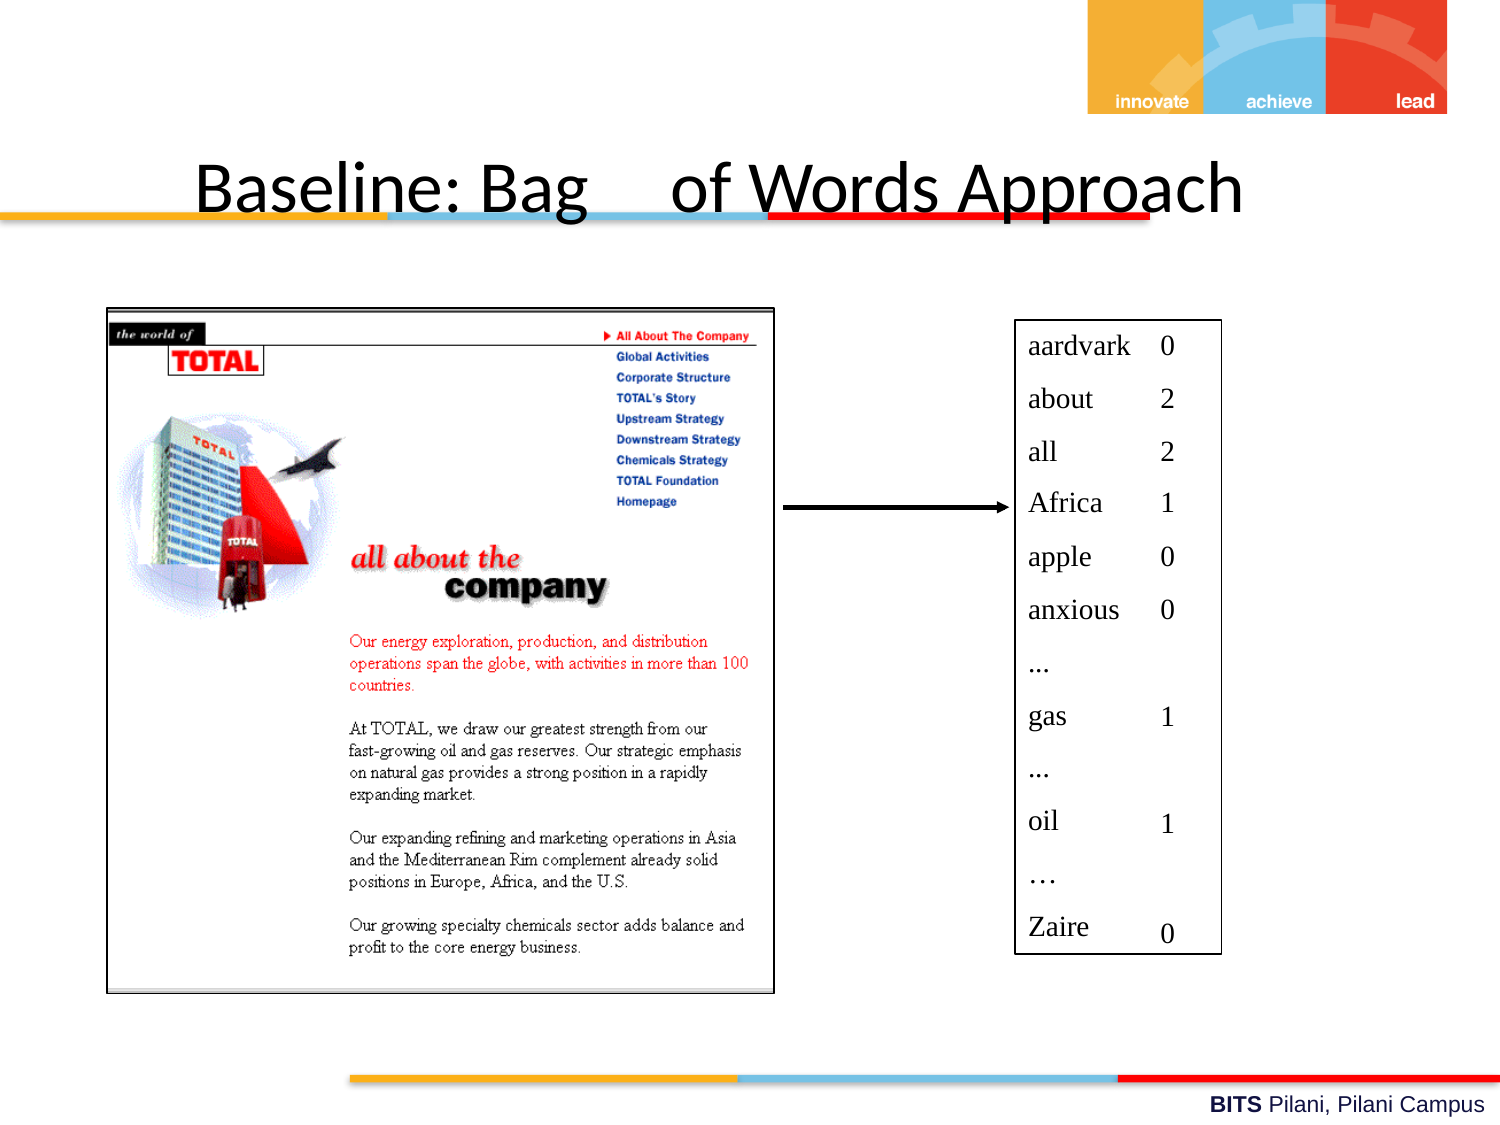

# Baseline: Bag	of Words Approach
aardvark	0
about	2
all	2
Africa	1
apple	0
anxious	0
...
gas
...
oil
…  Zaire

1

1

0